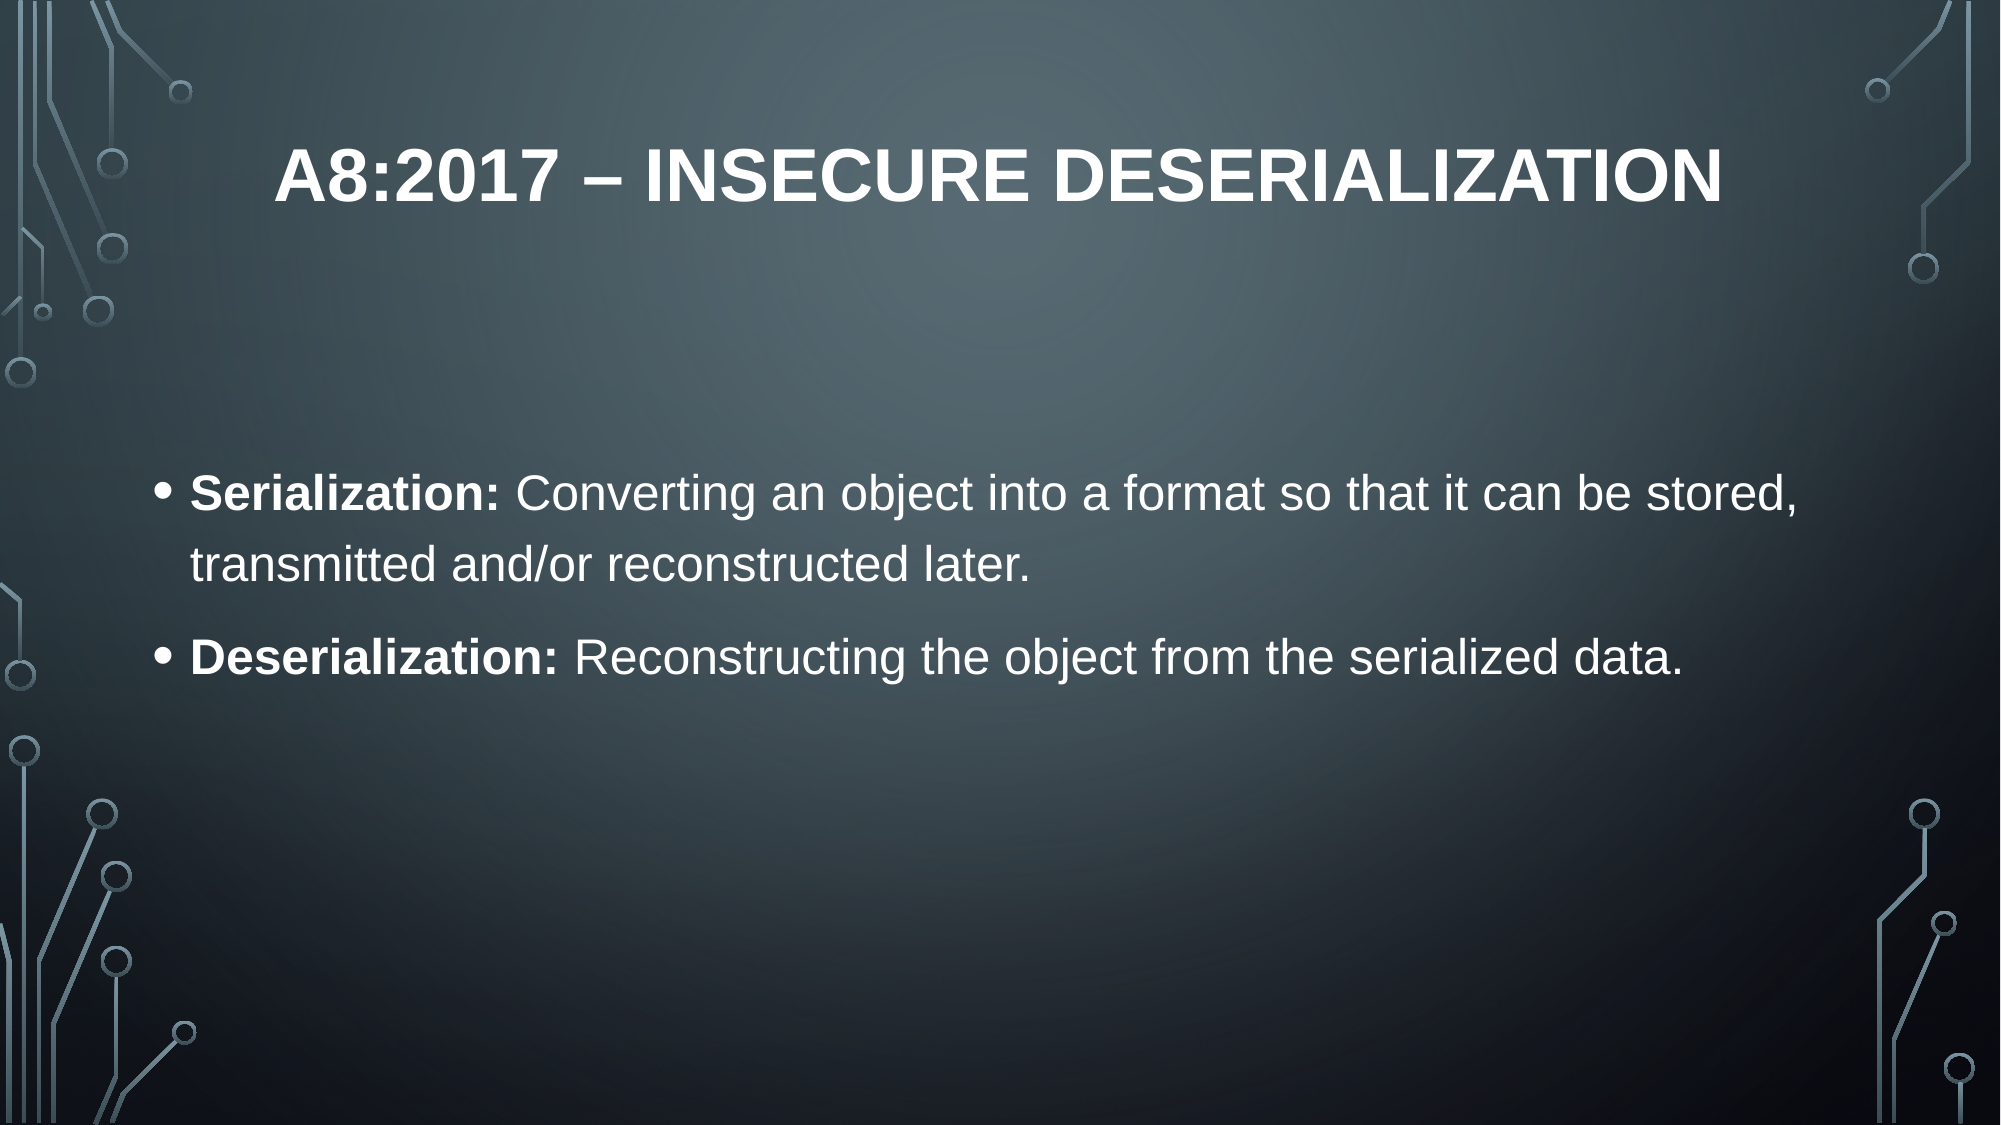

# A8:2017 – Insecure Deserialization
Serialization: Converting an object into a format so that it can be stored, transmitted and/or reconstructed later.
Deserialization: Reconstructing the object from the serialized data.